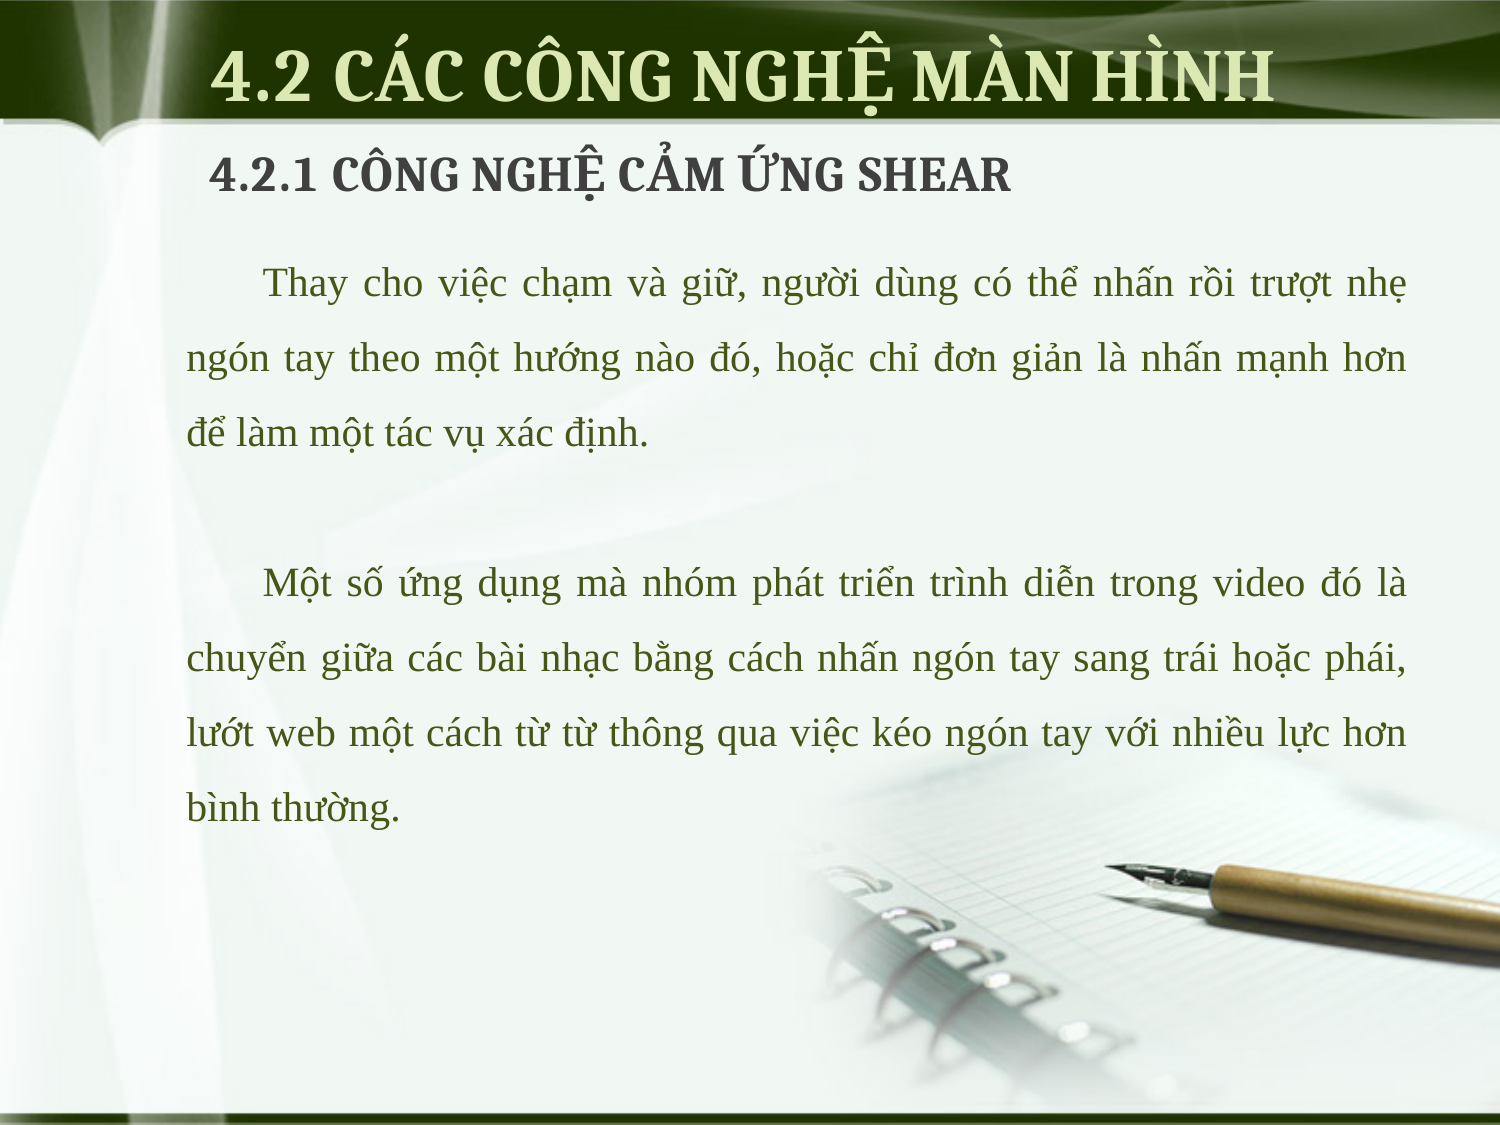

# 4.2 CÁC CÔNG NGHỆ MÀN HÌNH
4.2.1 CÔNG NGHỆ CẢM ỨNG SHEAR
Thay cho việc chạm và giữ, người dùng có thể nhấn rồi trượt nhẹ ngón tay theo một hướng nào đó, hoặc chỉ đơn giản là nhấn mạnh hơn để làm một tác vụ xác định.

Một số ứng dụng mà nhóm phát triển trình diễn trong video đó là chuyển giữa các bài nhạc bằng cách nhấn ngón tay sang trái hoặc phái, lướt web một cách từ từ thông qua việc kéo ngón tay với nhiều lực hơn bình thường.